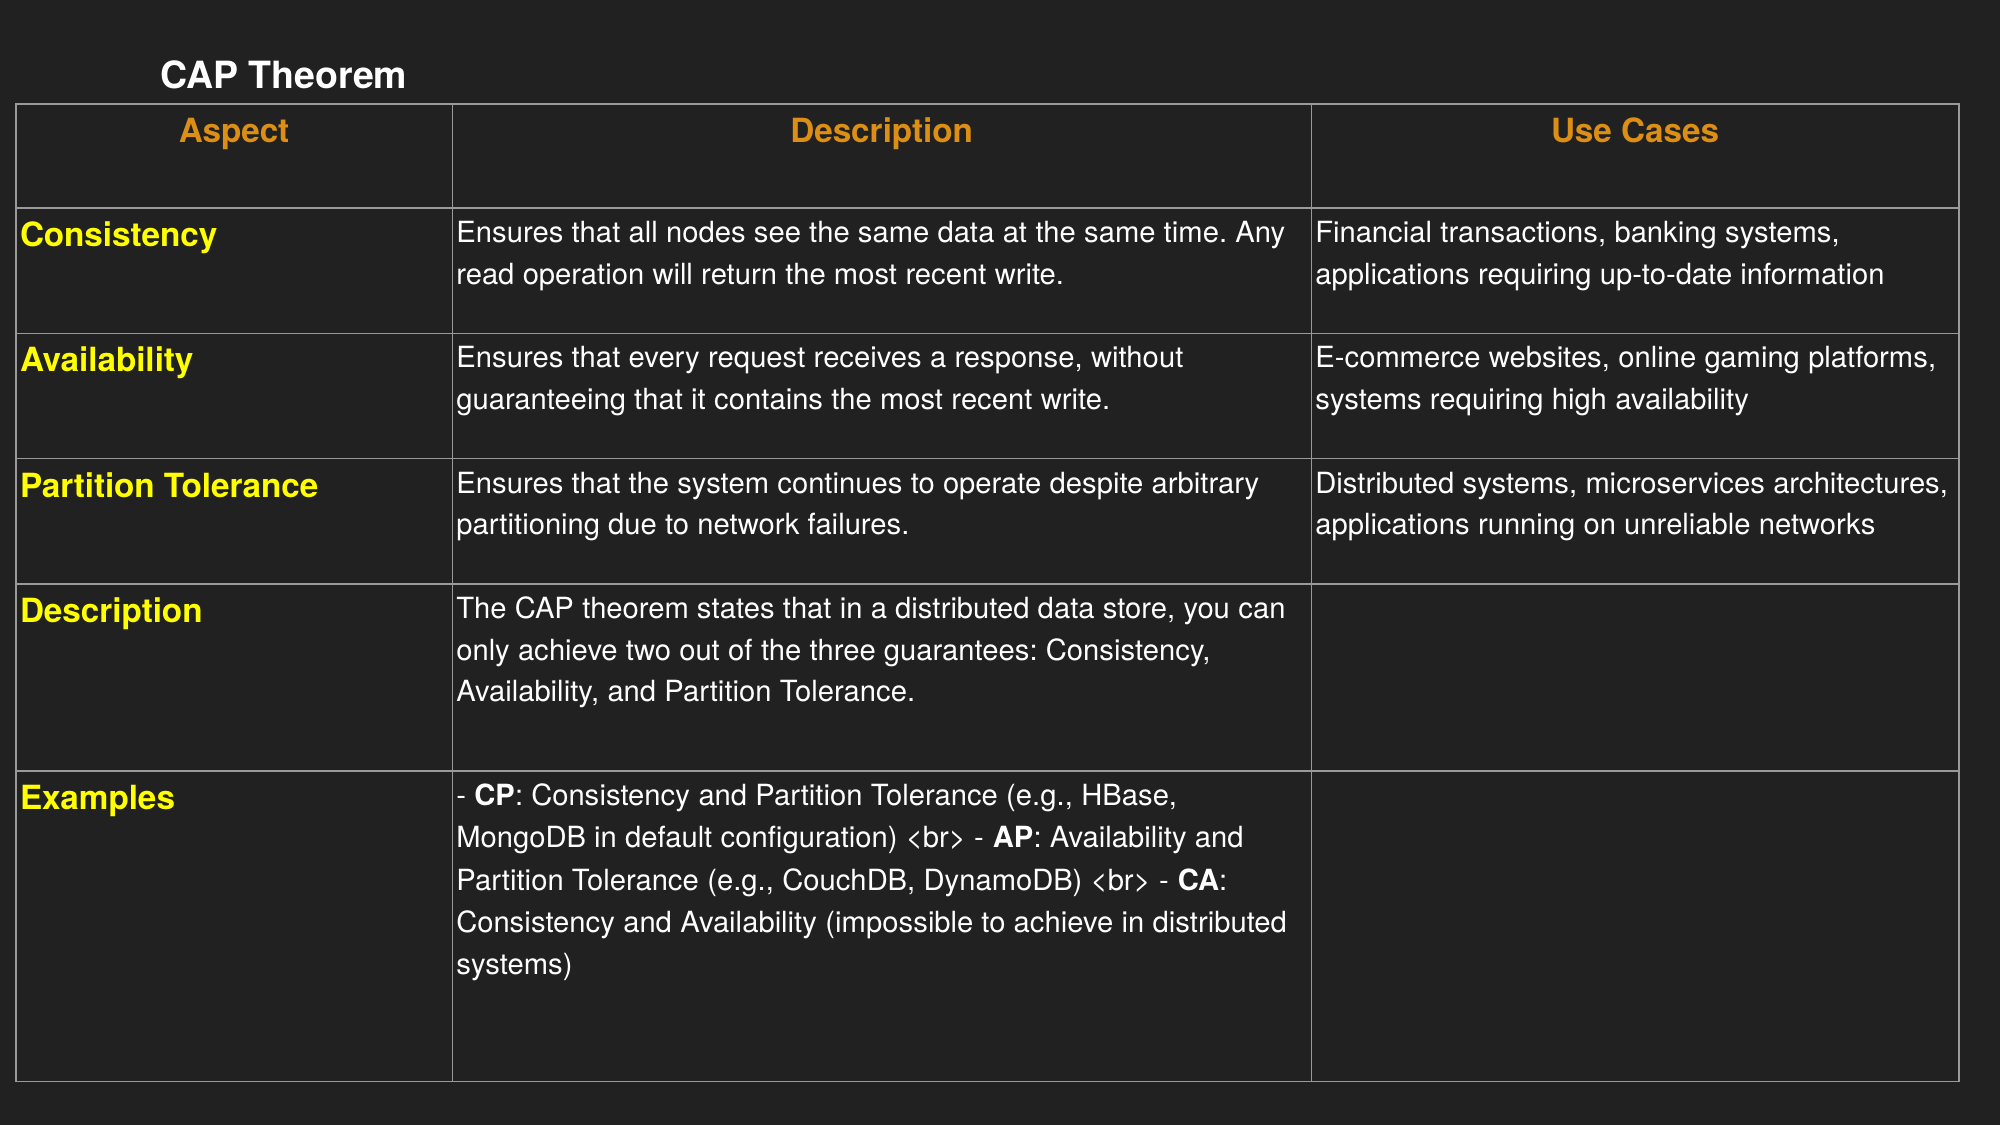

CAP Theorem
| Aspect | Description | Use Cases |
| --- | --- | --- |
| Consistency | Ensures that all nodes see the same data at the same time. Any read operation will return the most recent write. | Financial transactions, banking systems, applications requiring up-to-date information |
| Availability | Ensures that every request receives a response, without guaranteeing that it contains the most recent write. | E-commerce websites, online gaming platforms, systems requiring high availability |
| Partition Tolerance | Ensures that the system continues to operate despite arbitrary partitioning due to network failures. | Distributed systems, microservices architectures, applications running on unreliable networks |
| Description | The CAP theorem states that in a distributed data store, you can only achieve two out of the three guarantees: Consistency, Availability, and Partition Tolerance. |  |
| Examples | - CP: Consistency and Partition Tolerance (e.g., HBase, MongoDB in default configuration) <br> - AP: Availability and Partition Tolerance (e.g., CouchDB, DynamoDB) <br> - CA: Consistency and Availability (impossible to achieve in distributed systems) |  |